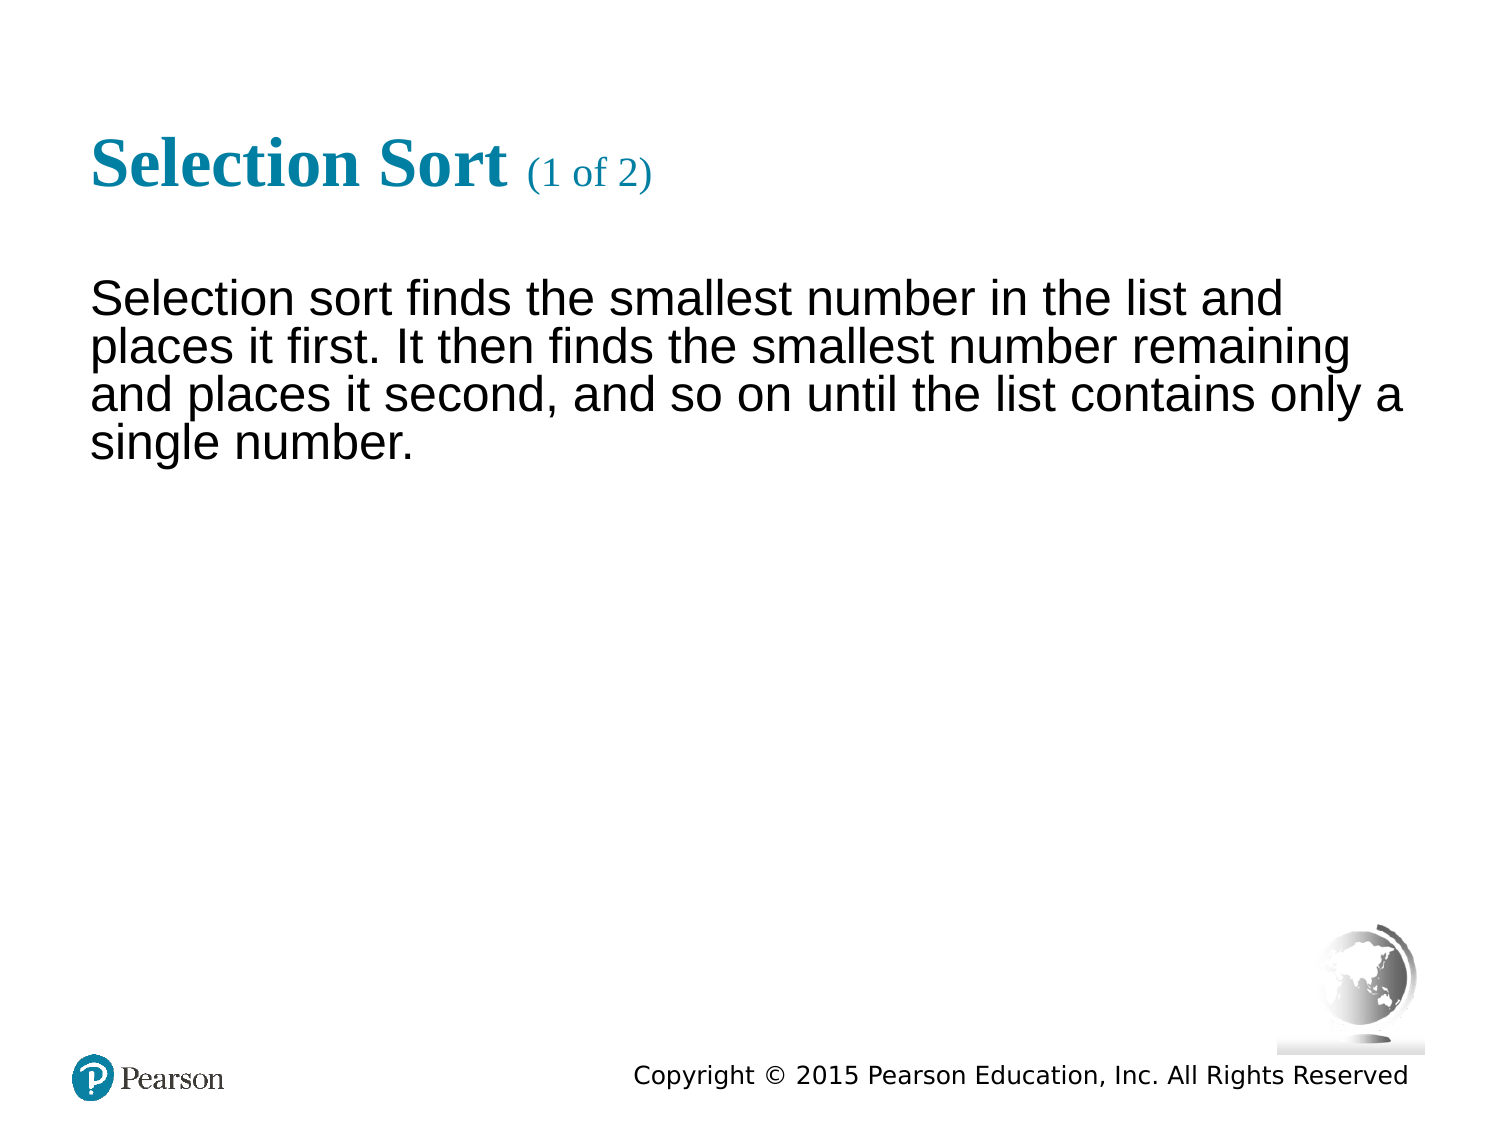

# Selection Sort (1 of 2)
Selection sort finds the smallest number in the list and places it first. It then finds the smallest number remaining and places it second, and so on until the list contains only a single number.